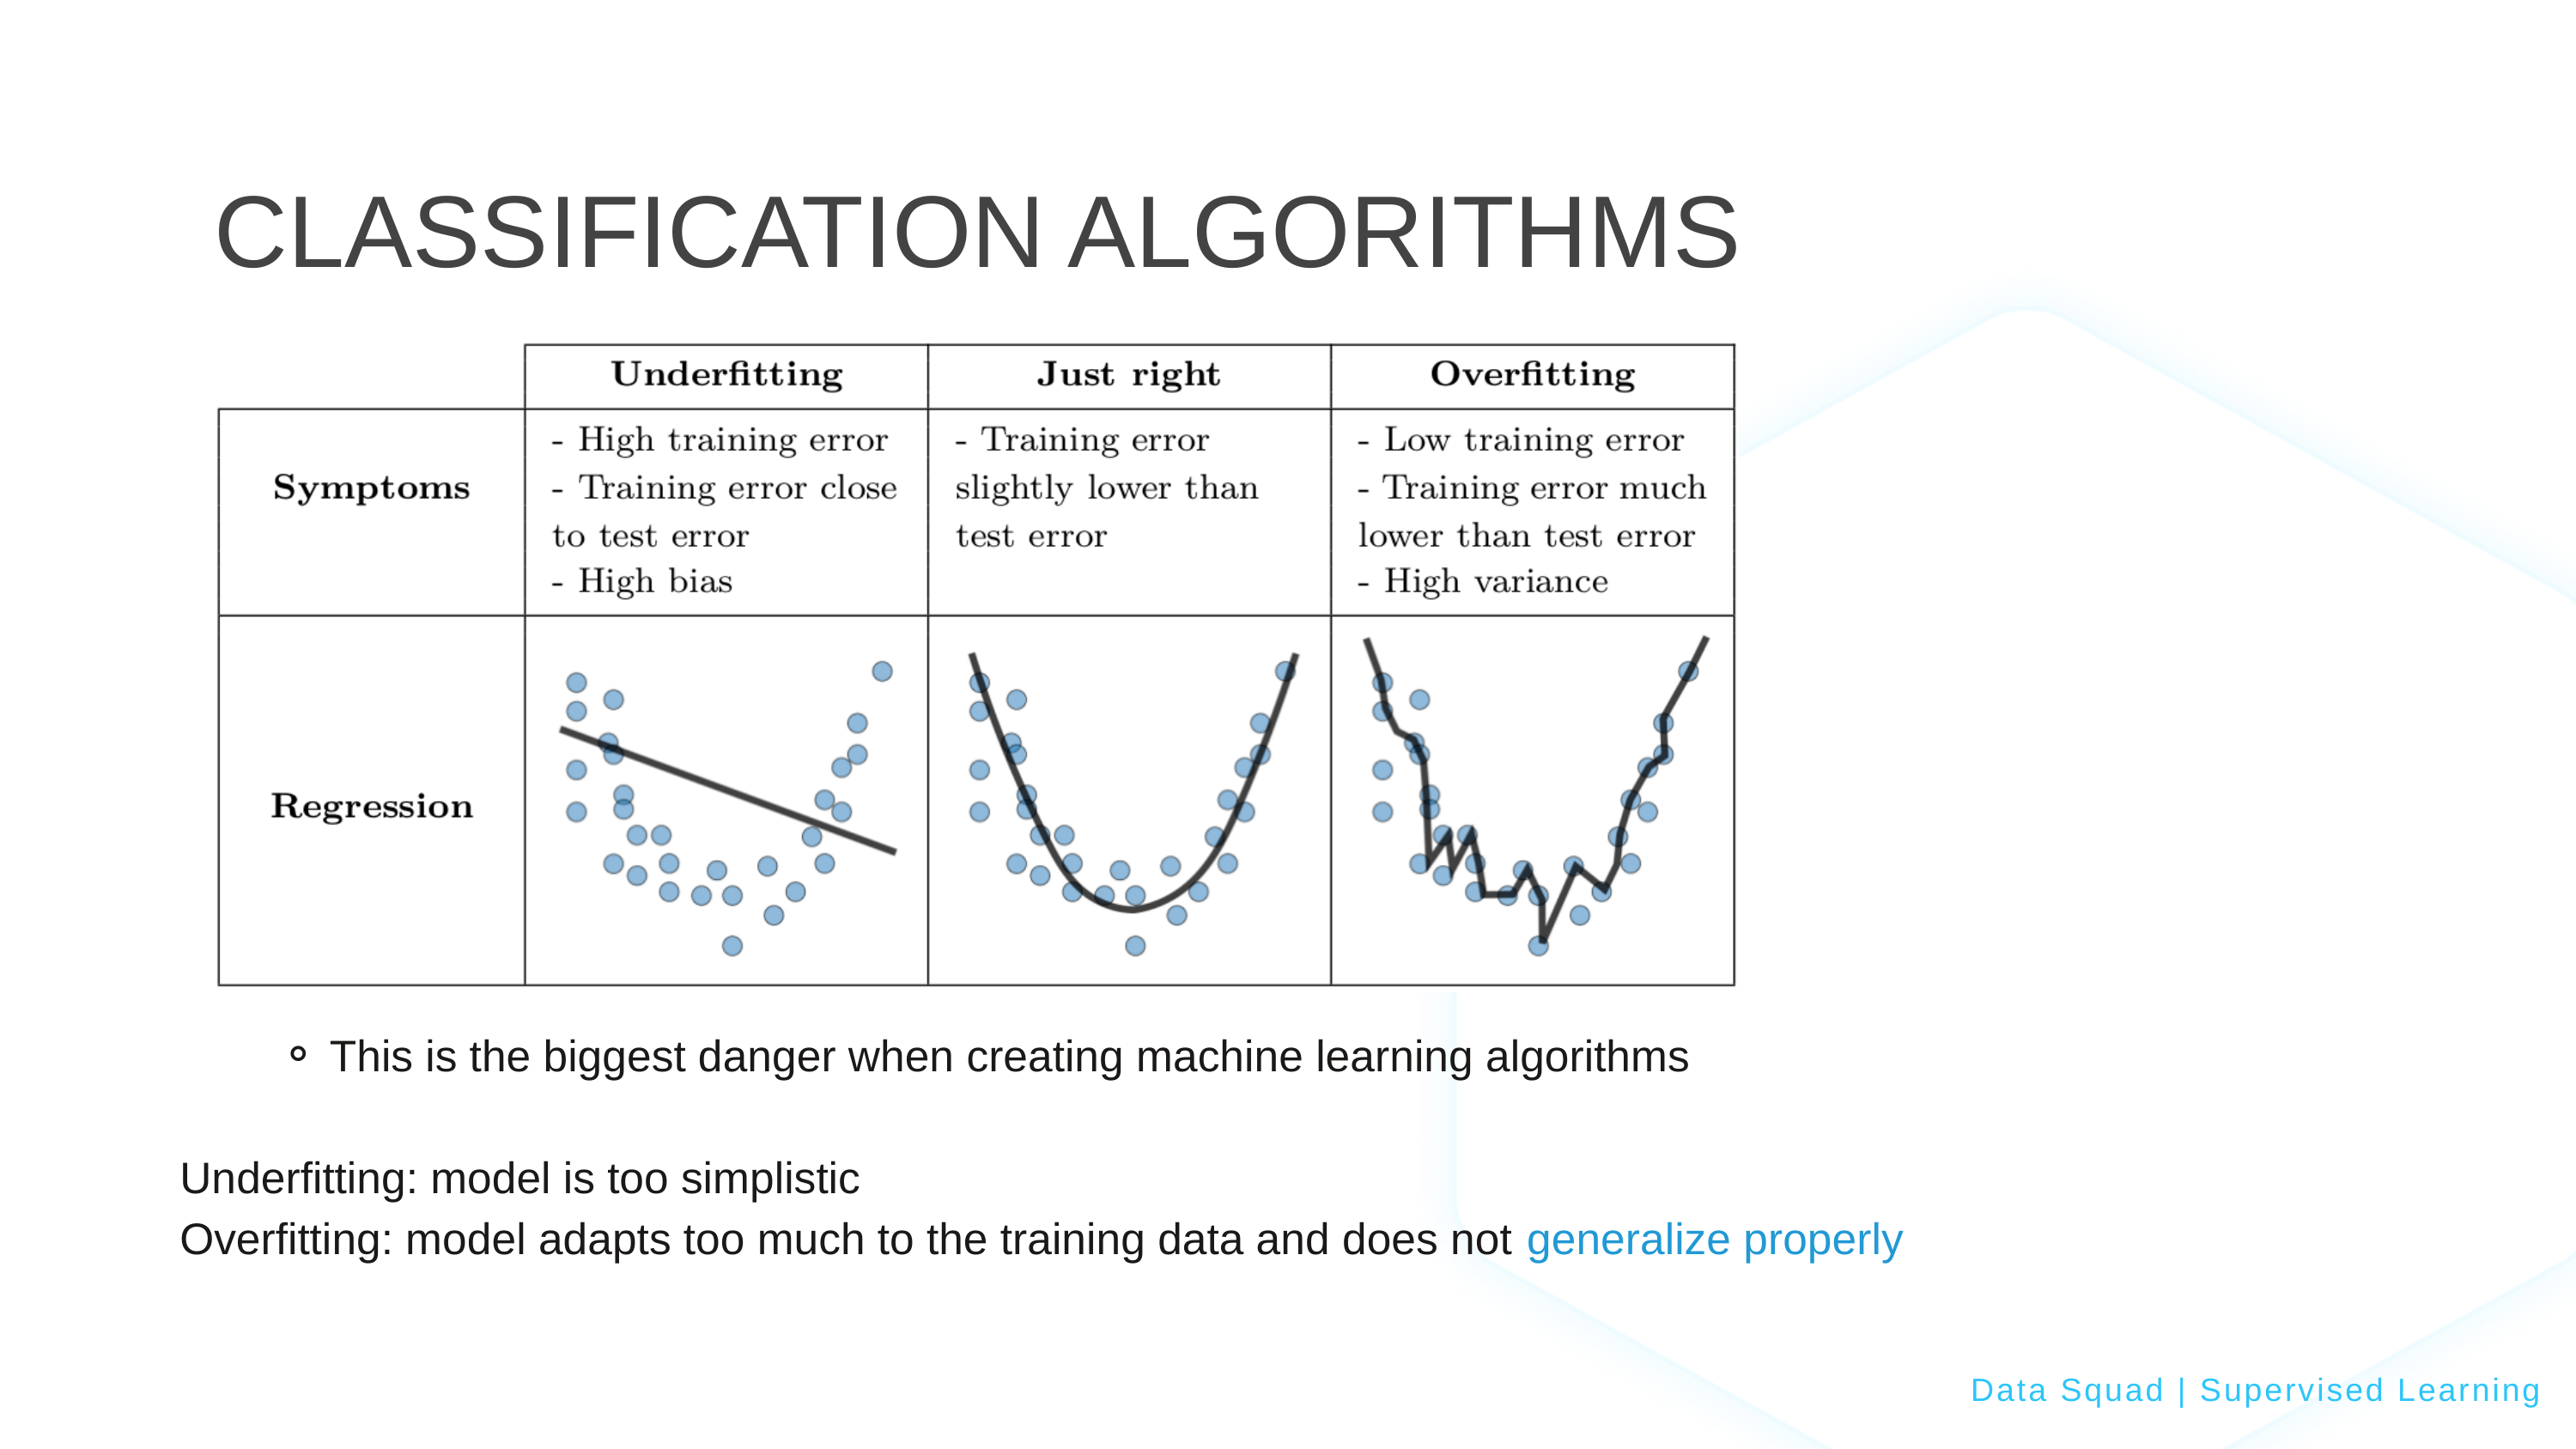

CLASSIFICATION ALGORITHMS

This is the biggest danger when creating machine learning algorithms

Underfitting: model is too simplistic
Overfitting: model adapts too much to the training data and does not generalize properly

Data Squad | Supervised Learning